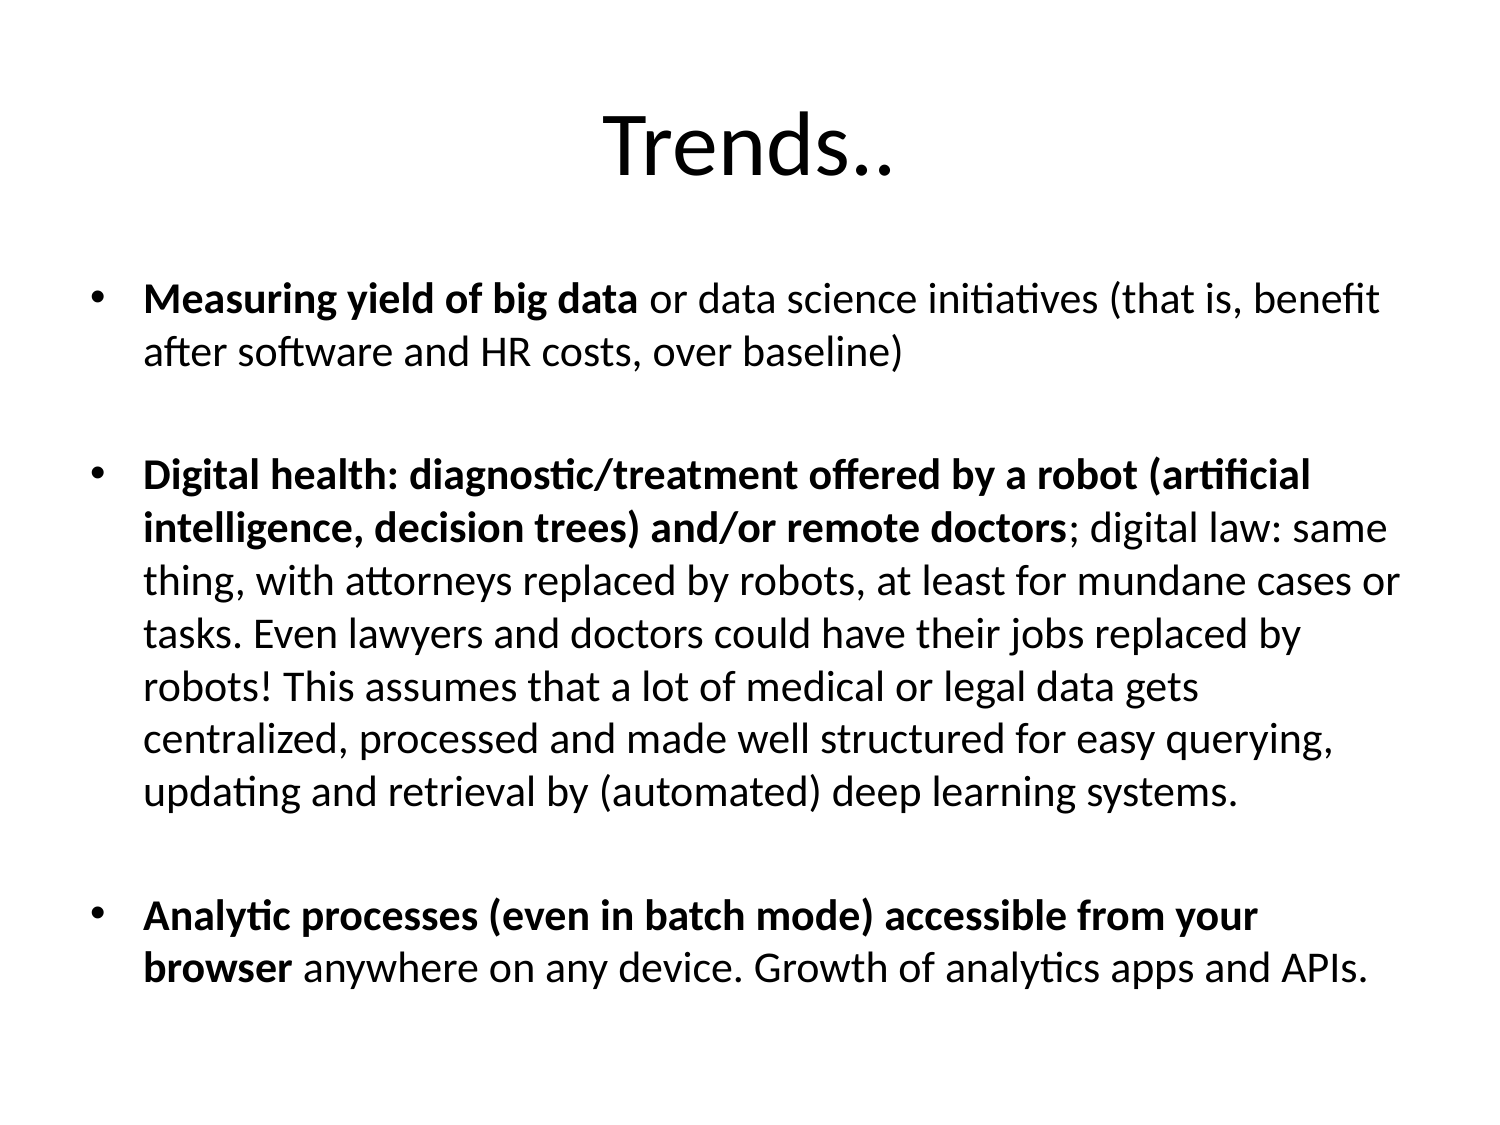

# Trends..
Measuring yield of big data or data science initiatives (that is, benefit after software and HR costs, over baseline)

Digital health: diagnostic/treatment offered by a robot (artificial intelligence, decision trees) and/or remote doctors; digital law: same thing, with attorneys replaced by robots, at least for mundane cases or tasks. Even lawyers and doctors could have their jobs replaced by robots! This assumes that a lot of medical or legal data gets centralized, processed and made well structured for easy querying, updating and retrieval by (automated) deep learning systems.

Analytic processes (even in batch mode) accessible from your browser anywhere on any device. Growth of analytics apps and APIs.